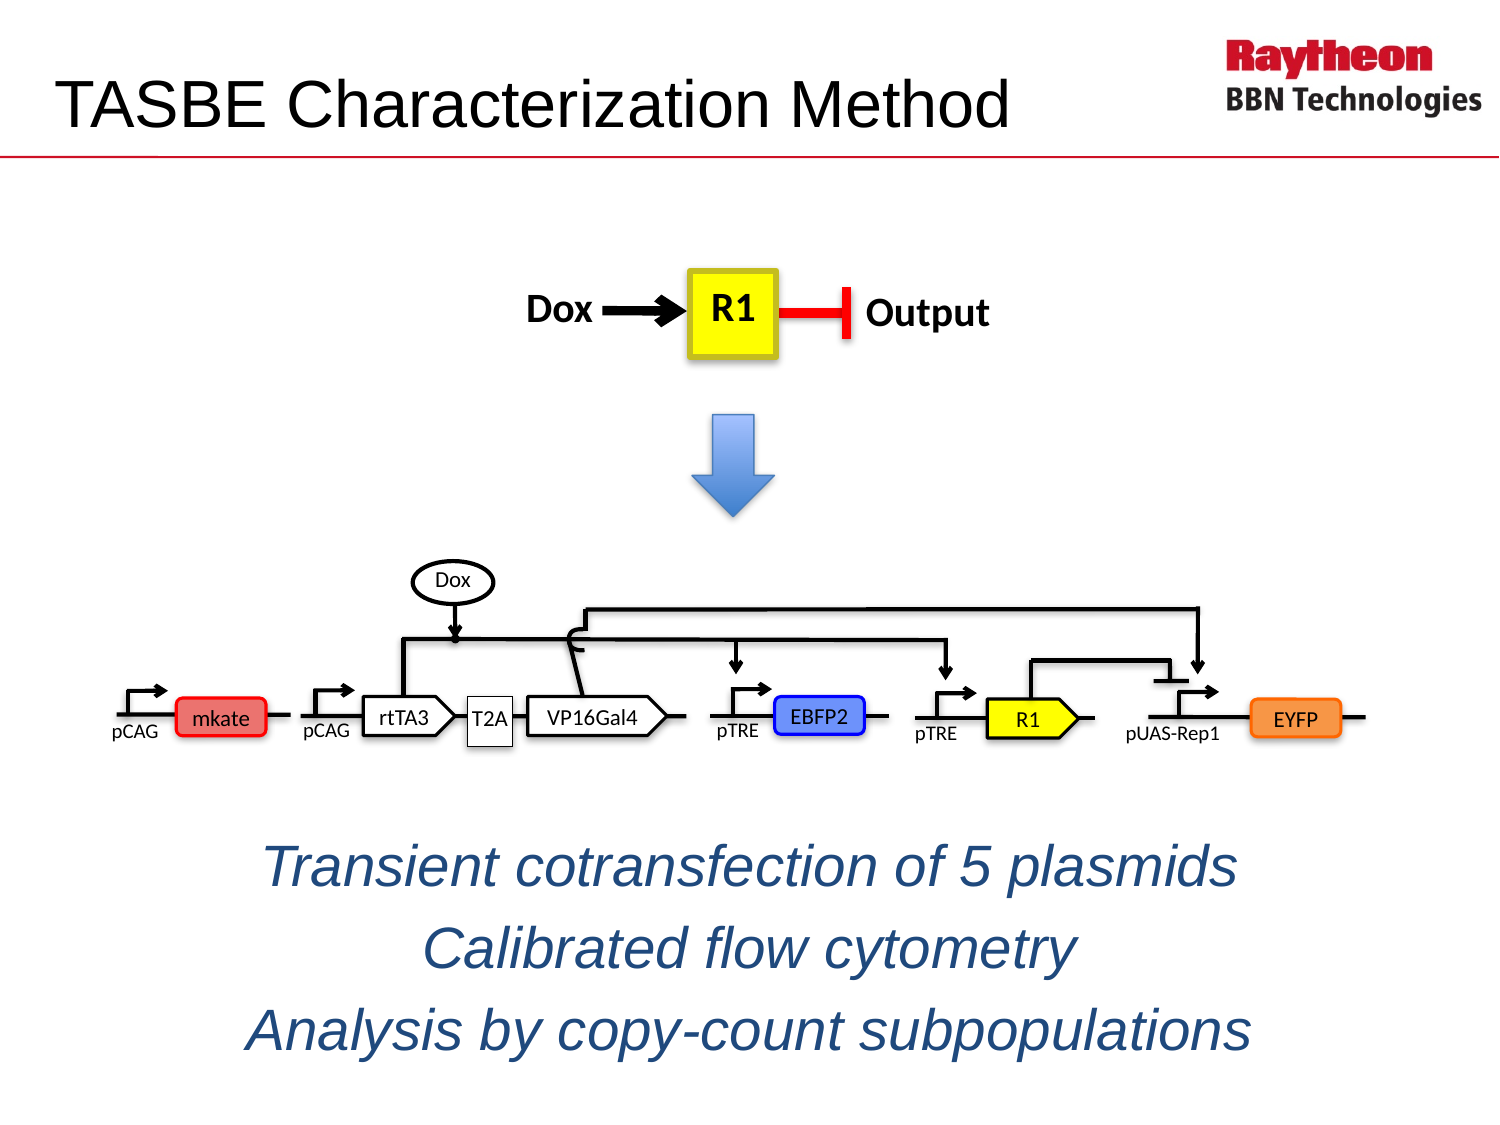

# TASBE Characterization Method

R1
Dox
Output

Dox

pCAG
mkate
pCAG
rtTA3
T2A
VP16Gal4
EBFP2
R1
EYFP
pCAG
pTRE
pUAS-Rep1
pTRE
Transient cotransfection of 5 plasmids
Calibrated flow cytometry
Analysis by copy-count subpopulations